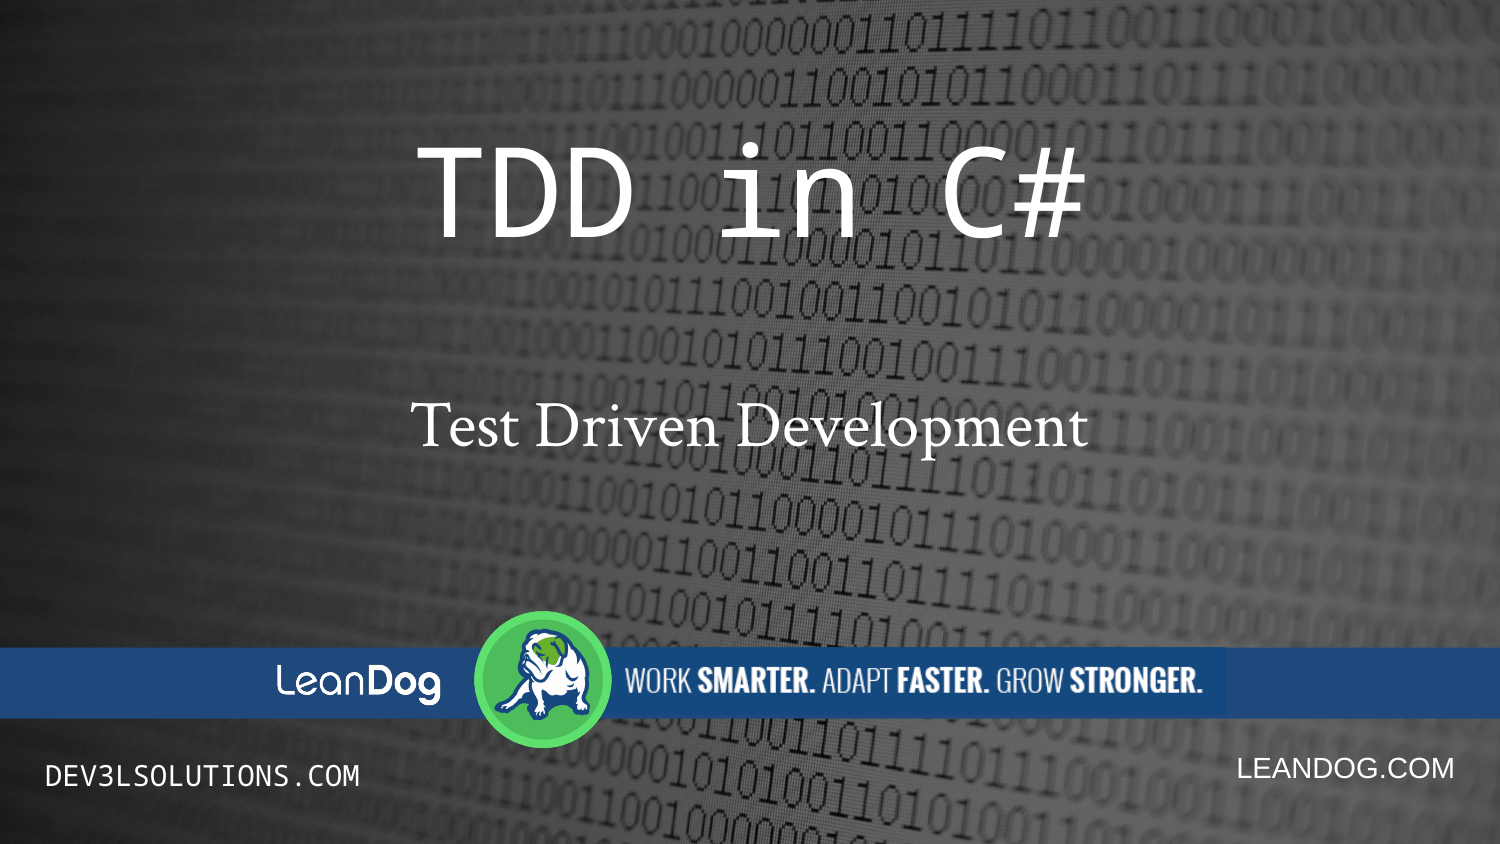

# TDD in C#
Test Driven Development
DEV3LSOLUTIONS.COM